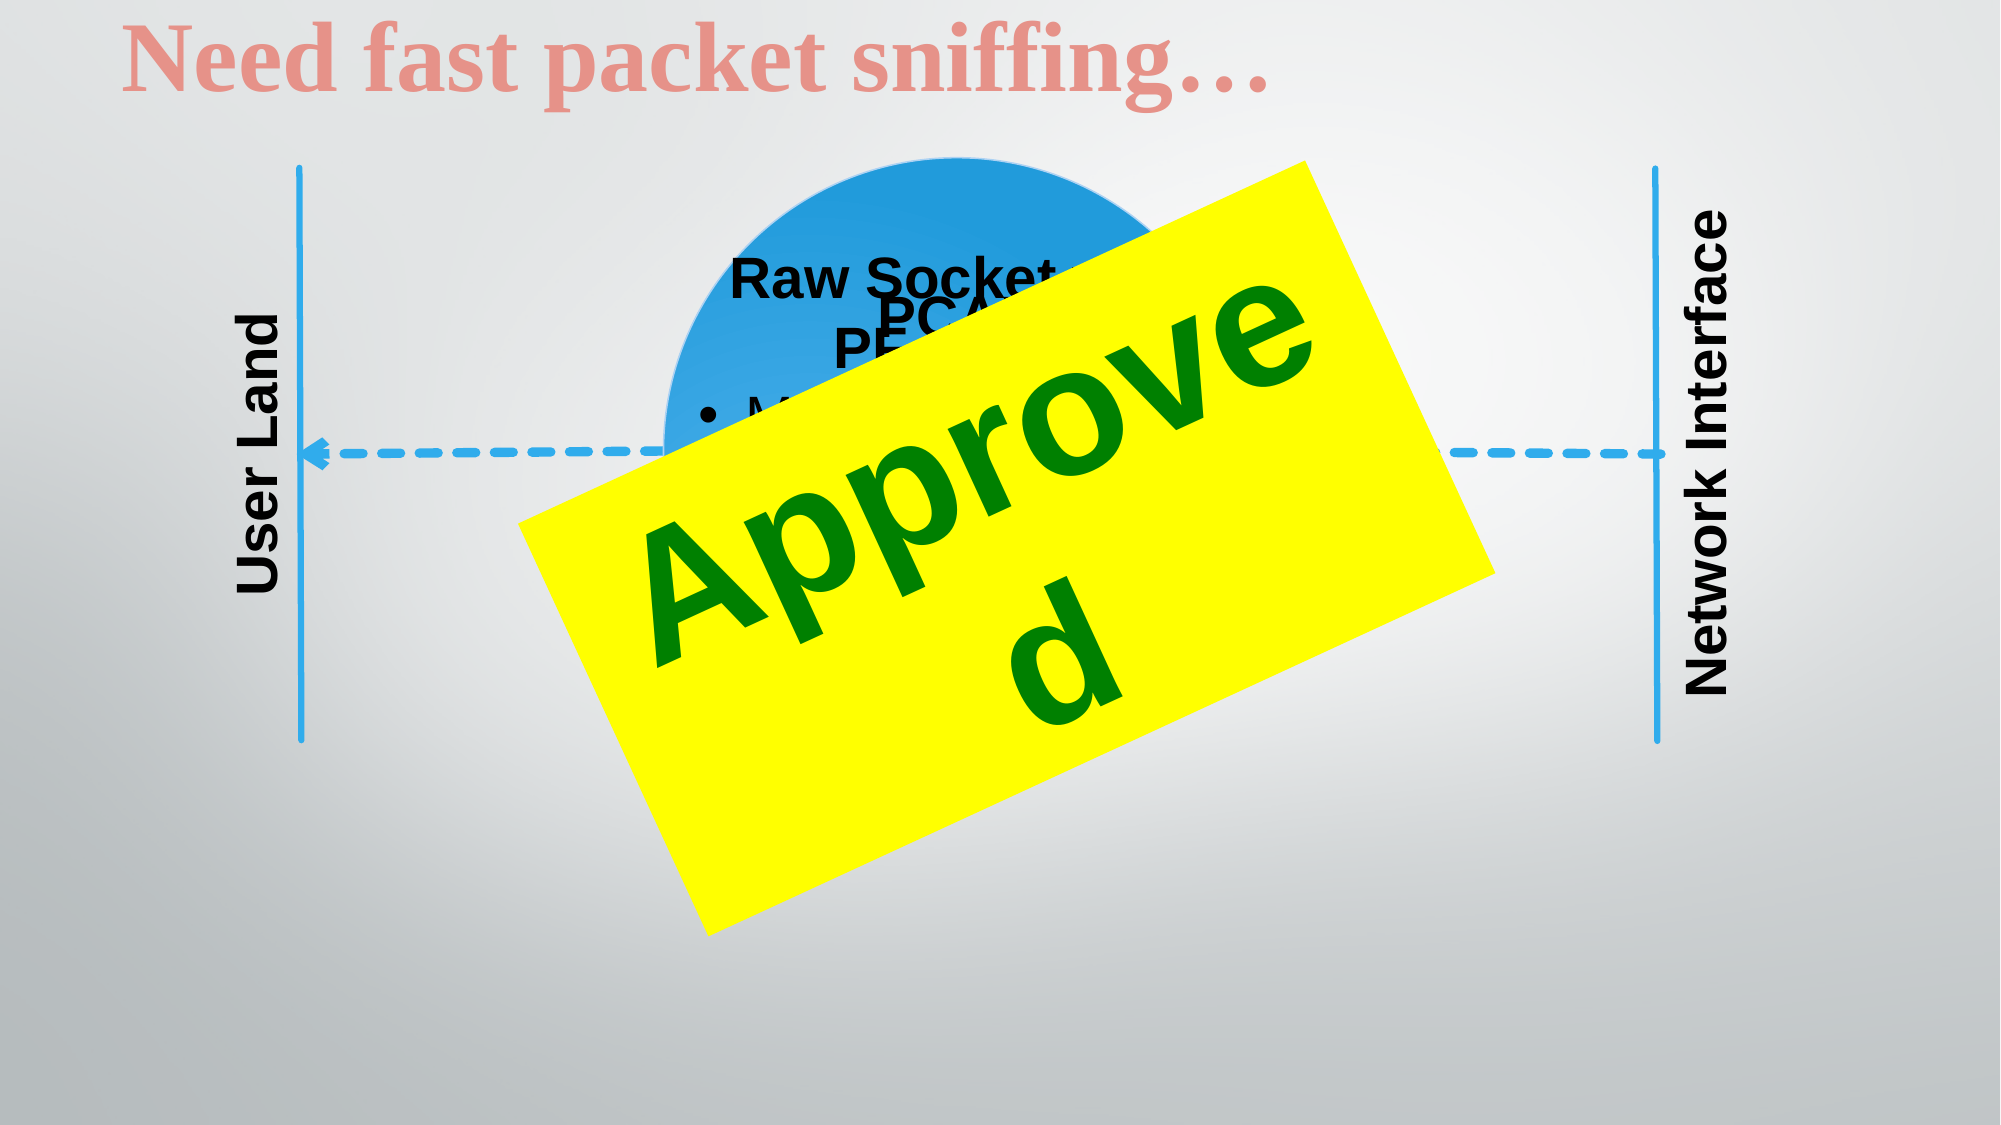

Need fast packet sniffing…

User Land
Network Interface
Raw Socket with PF_RING
PCAP
Approved
MMAP to user space
No System Call
Configurable ring buffer